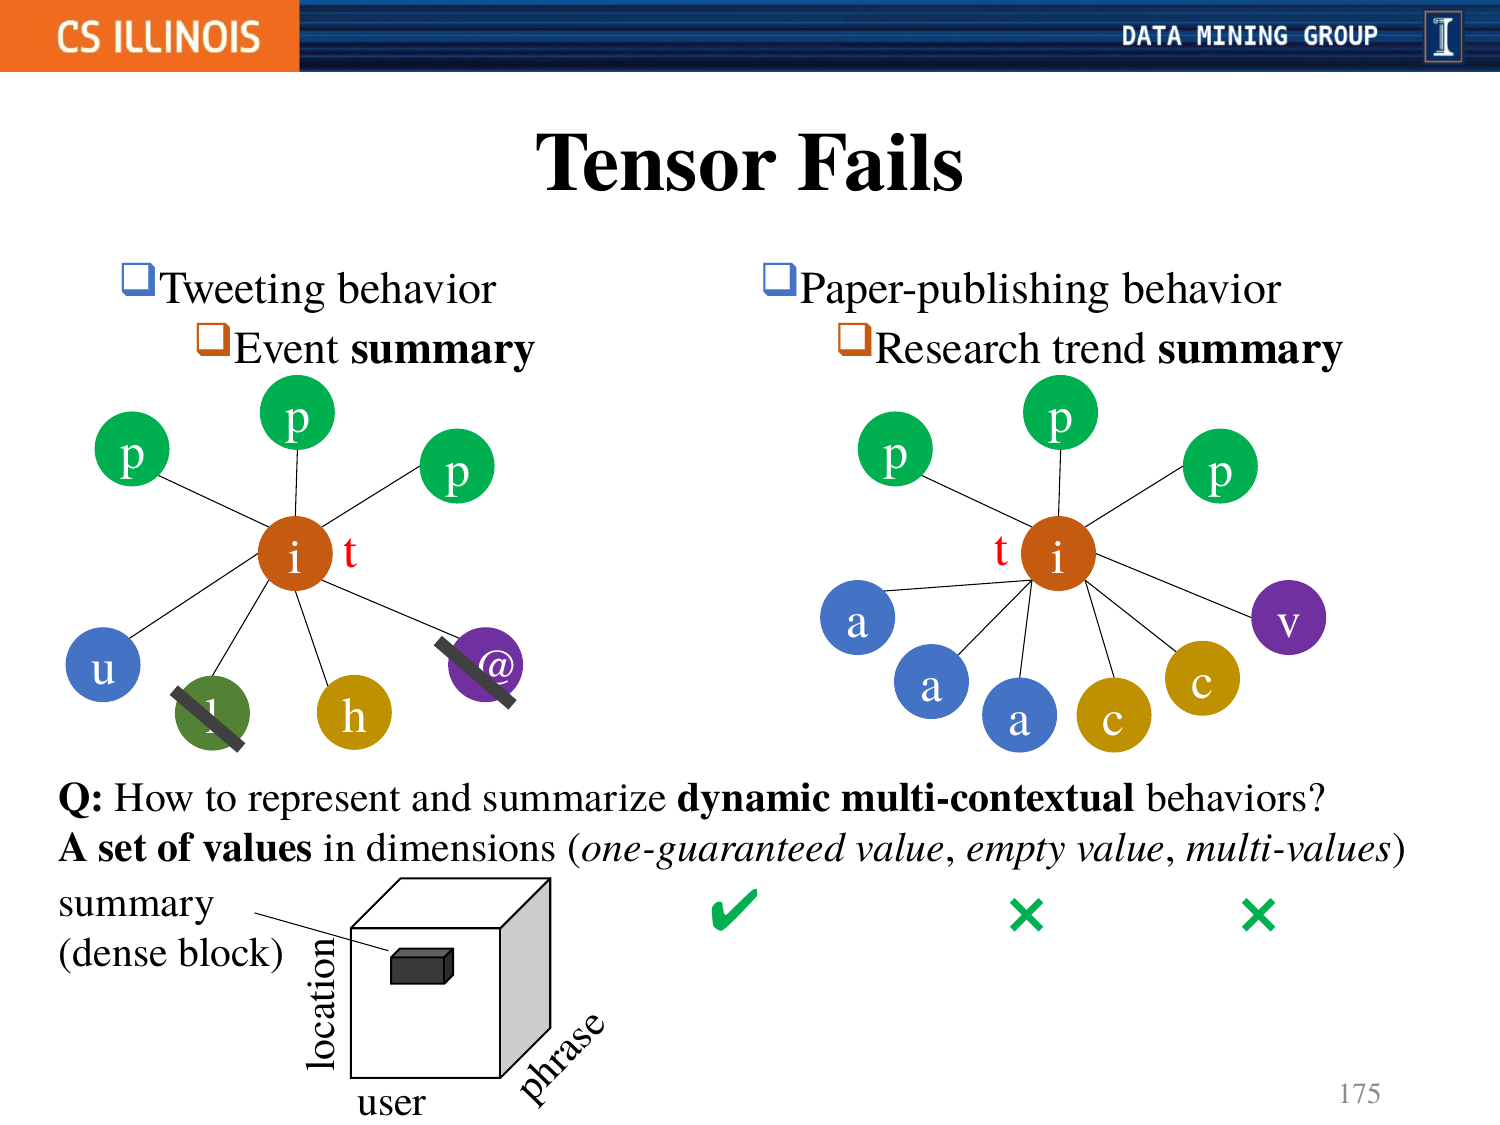

# Tensor Fails
Tweeting behavior
Event summary
Paper-publishing behavior
Research trend summary
p
p
p
p
p
p
t
t
i
i
a
v
u
@
c
a
h
l
a
c
Q: How to represent and summarize dynamic multi-contextual behaviors?
A set of values in dimensions (one-guaranteed value, empty value, multi-values)
✔
summary
(dense block)
❌
❌

location
phrase
user
175